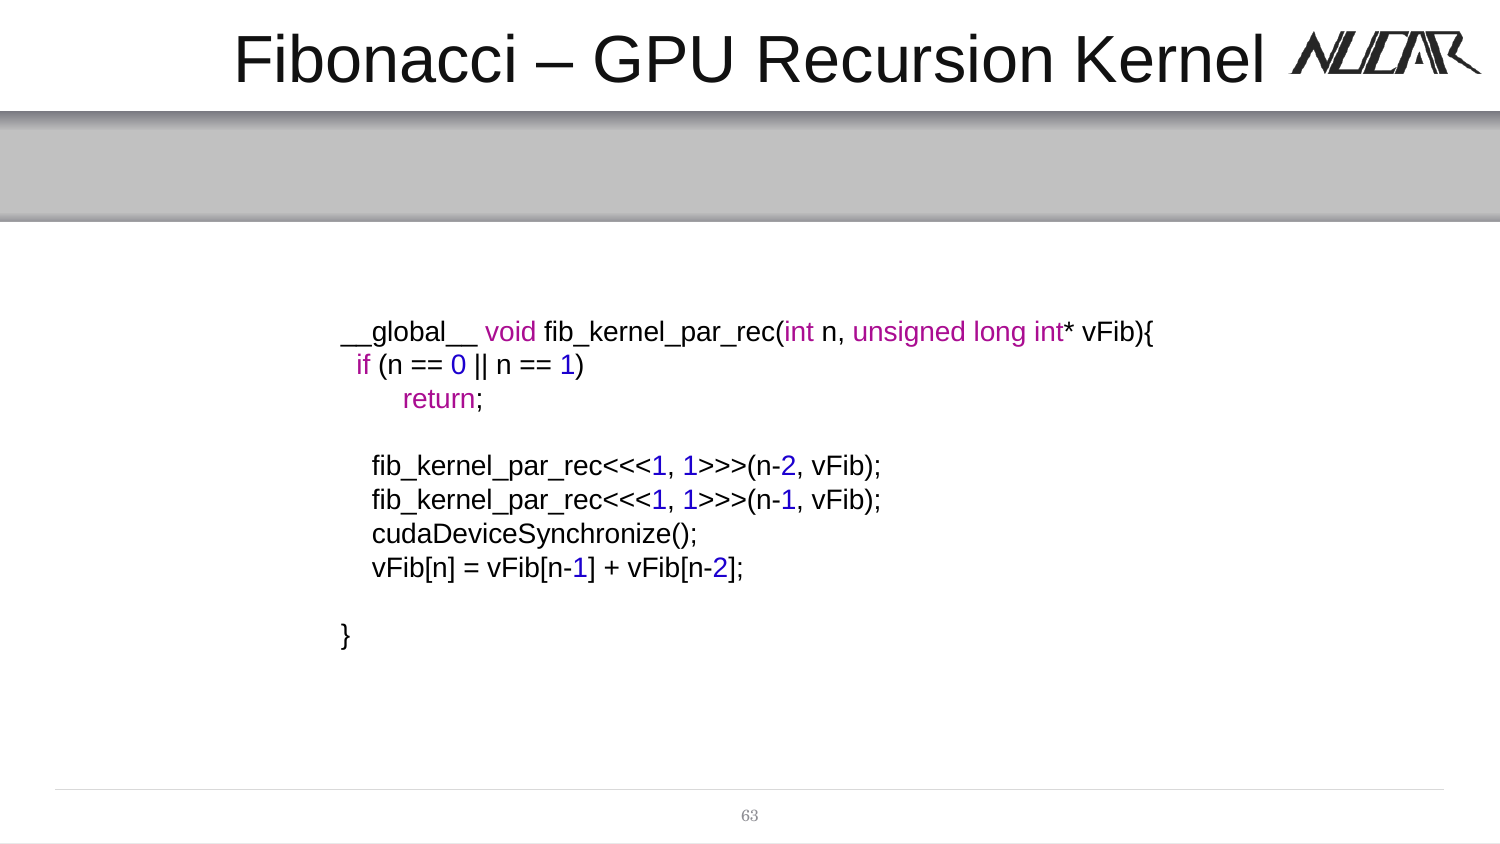

# Fibonacci – GPU Recursion Kernel

__global__ void fib_kernel_par_rec(int n, unsigned long int* vFib){
  if (n == 0 || n == 1)
        return;

    fib_kernel_par_rec<<<1, 1>>>(n-2, vFib);
    fib_kernel_par_rec<<<1, 1>>>(n-1, vFib);
    cudaDeviceSynchronize();
    vFib[n] = vFib[n-1] + vFib[n-2];

}
63